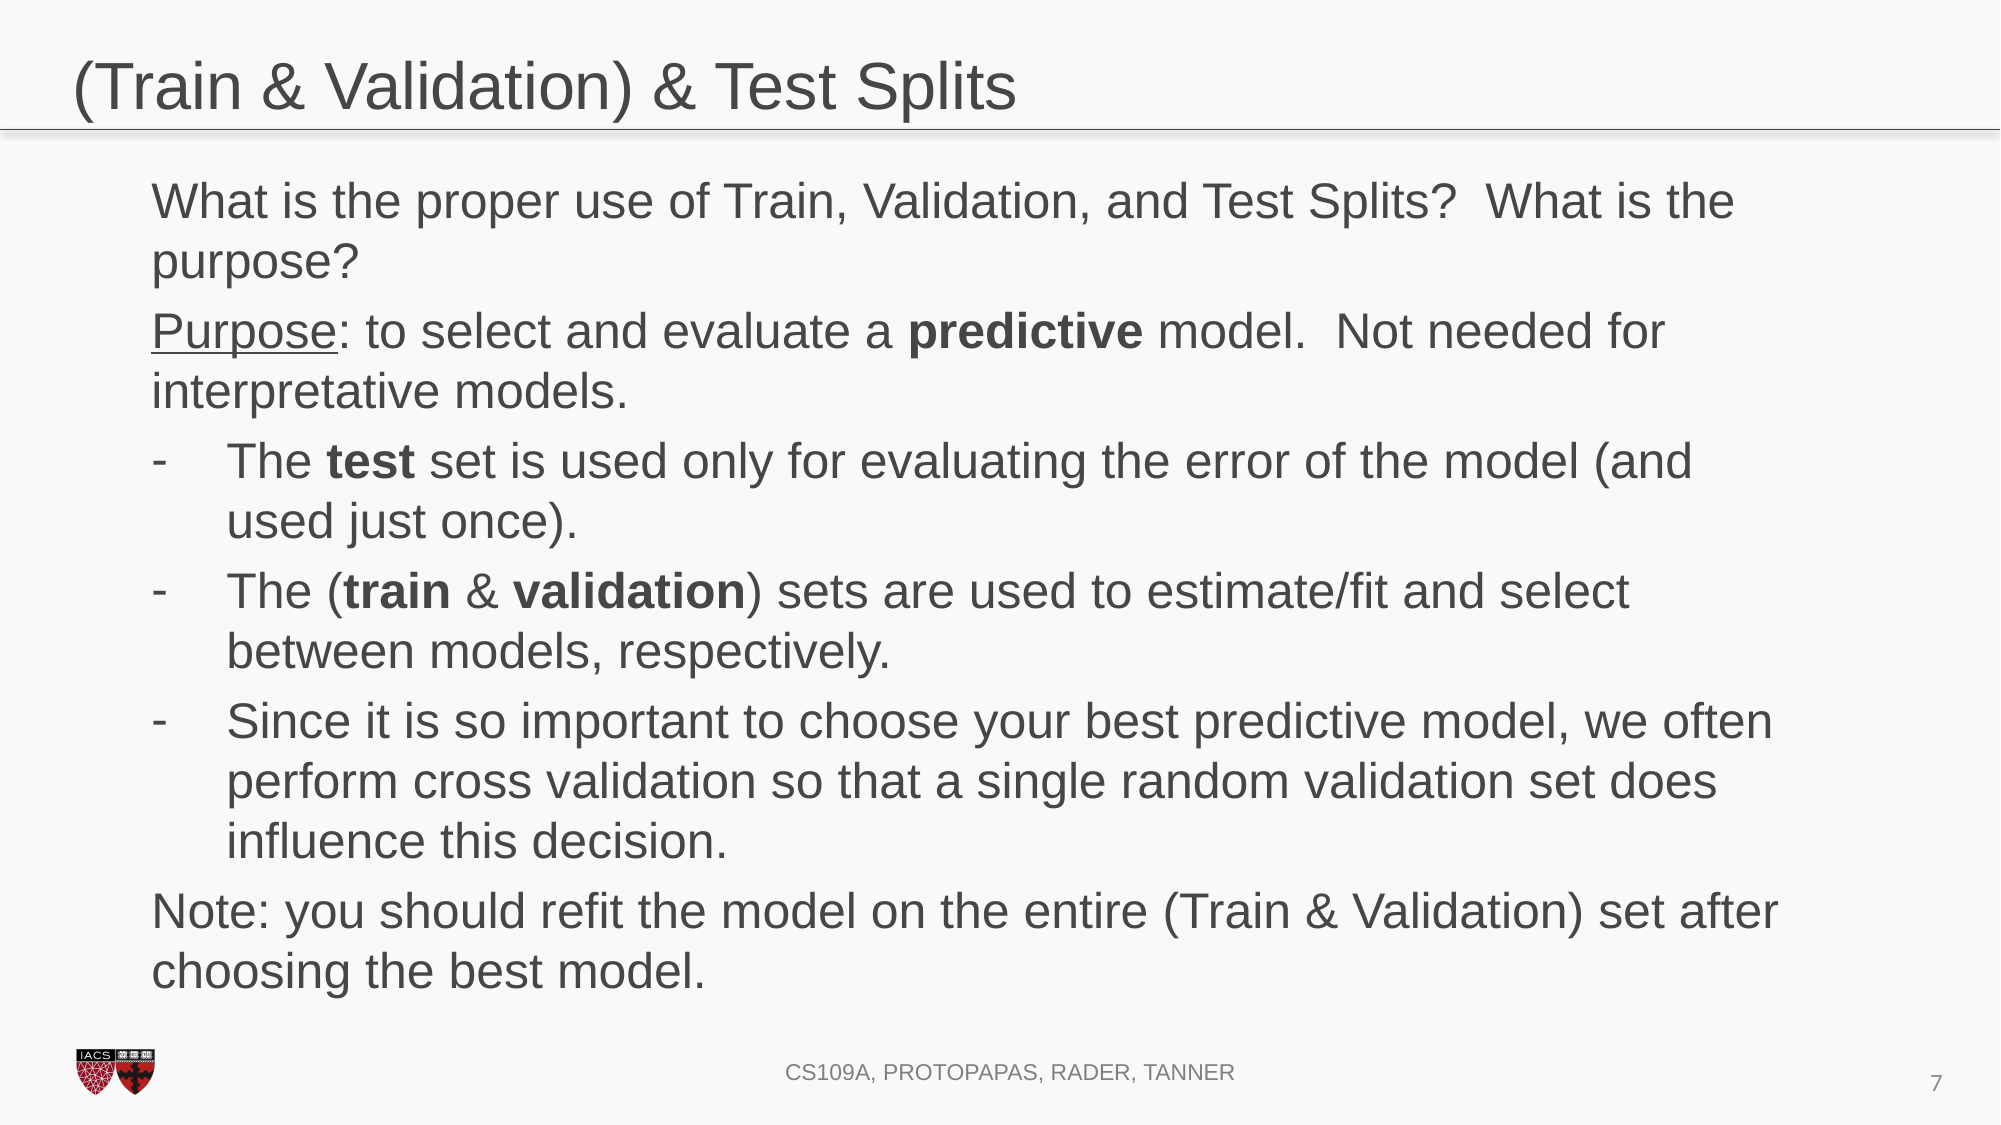

# (Train & Validation) & Test Splits
What is the proper use of Train, Validation, and Test Splits?  What is the purpose?
Purpose: to select and evaluate a predictive model.  Not needed for interpretative models.
The test set is used only for evaluating the error of the model (and used just once).
The (train & validation) sets are used to estimate/fit and select between models, respectively.
Since it is so important to choose your best predictive model, we often perform cross validation so that a single random validation set does influence this decision.
Note: you should refit the model on the entire (Train & Validation) set after choosing the best model.